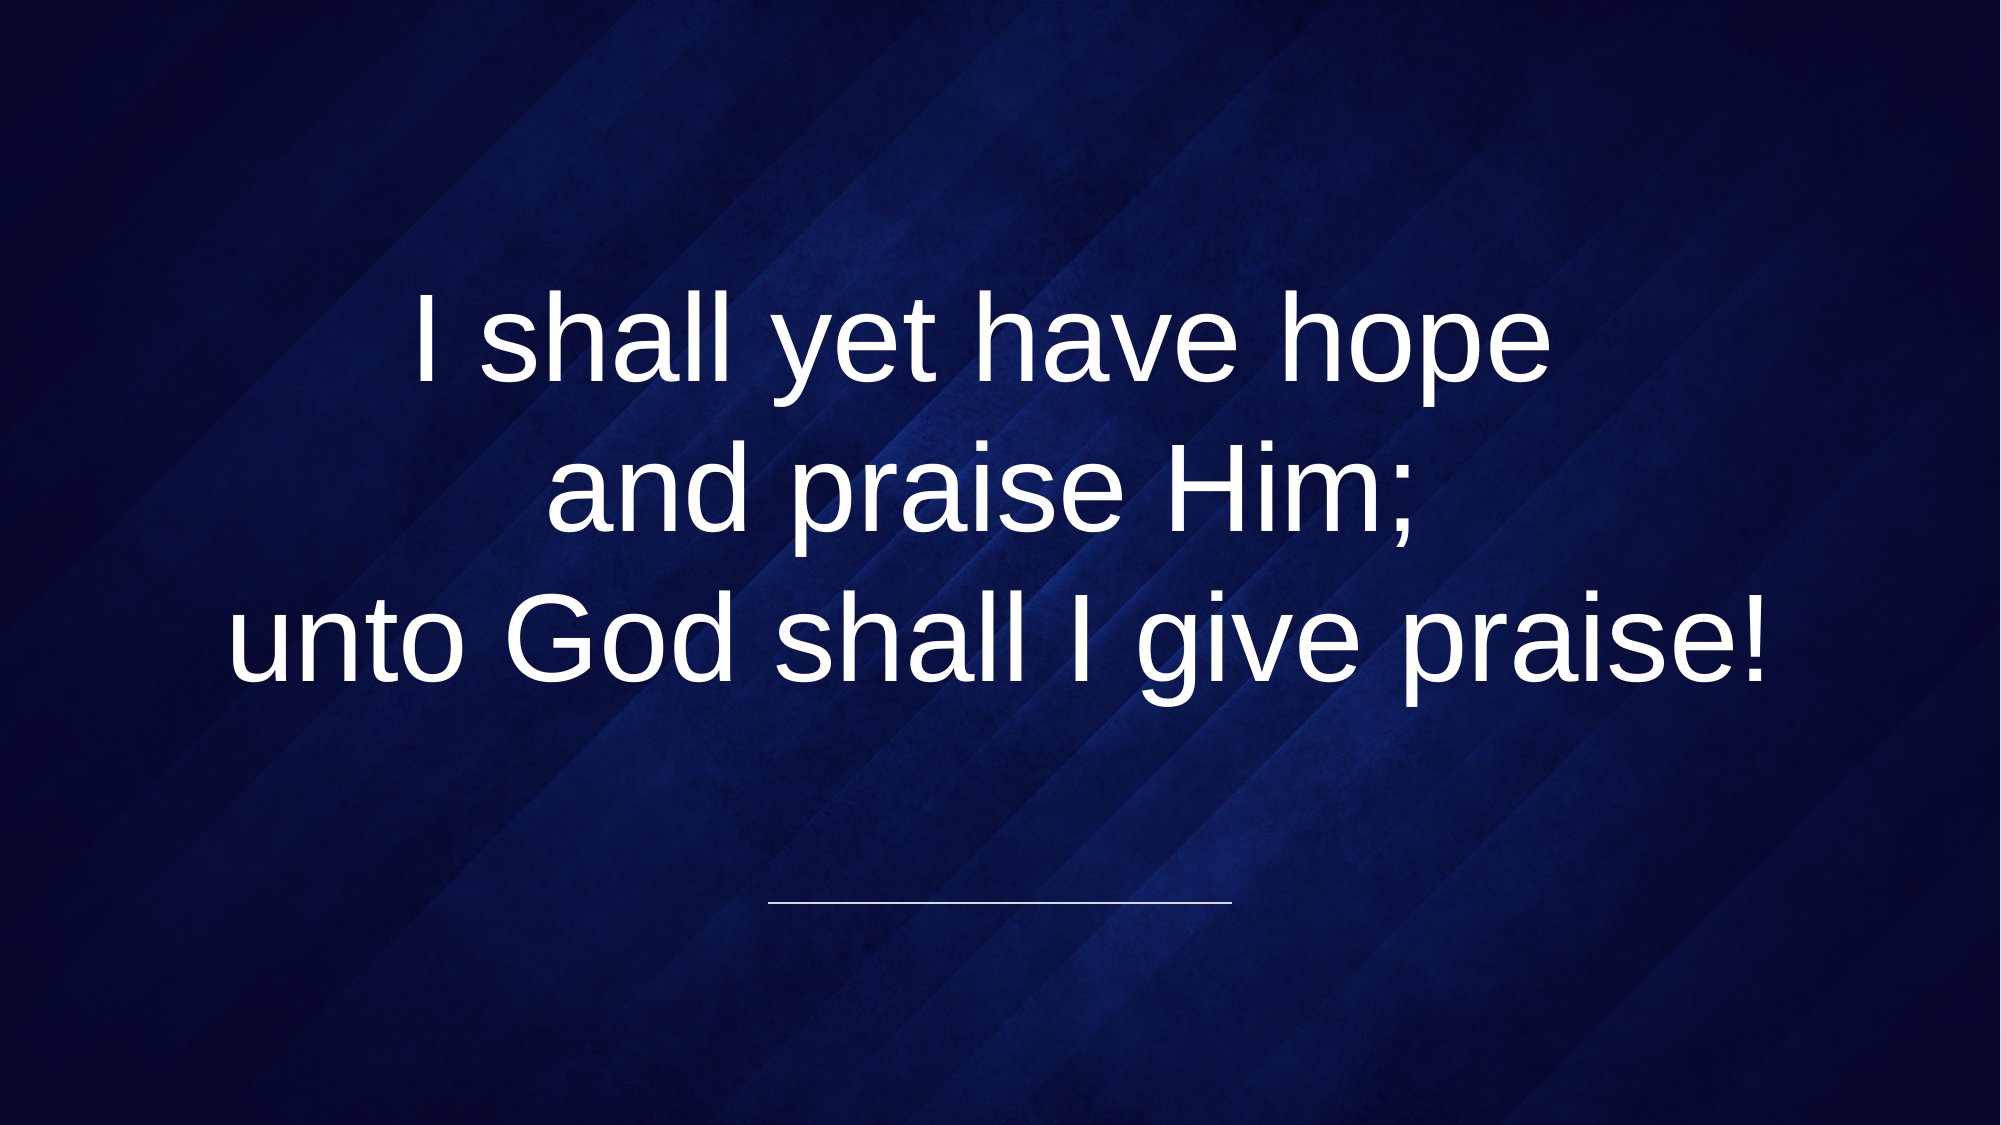

# I shall yet have hope and praise Him; unto God shall I give praise!